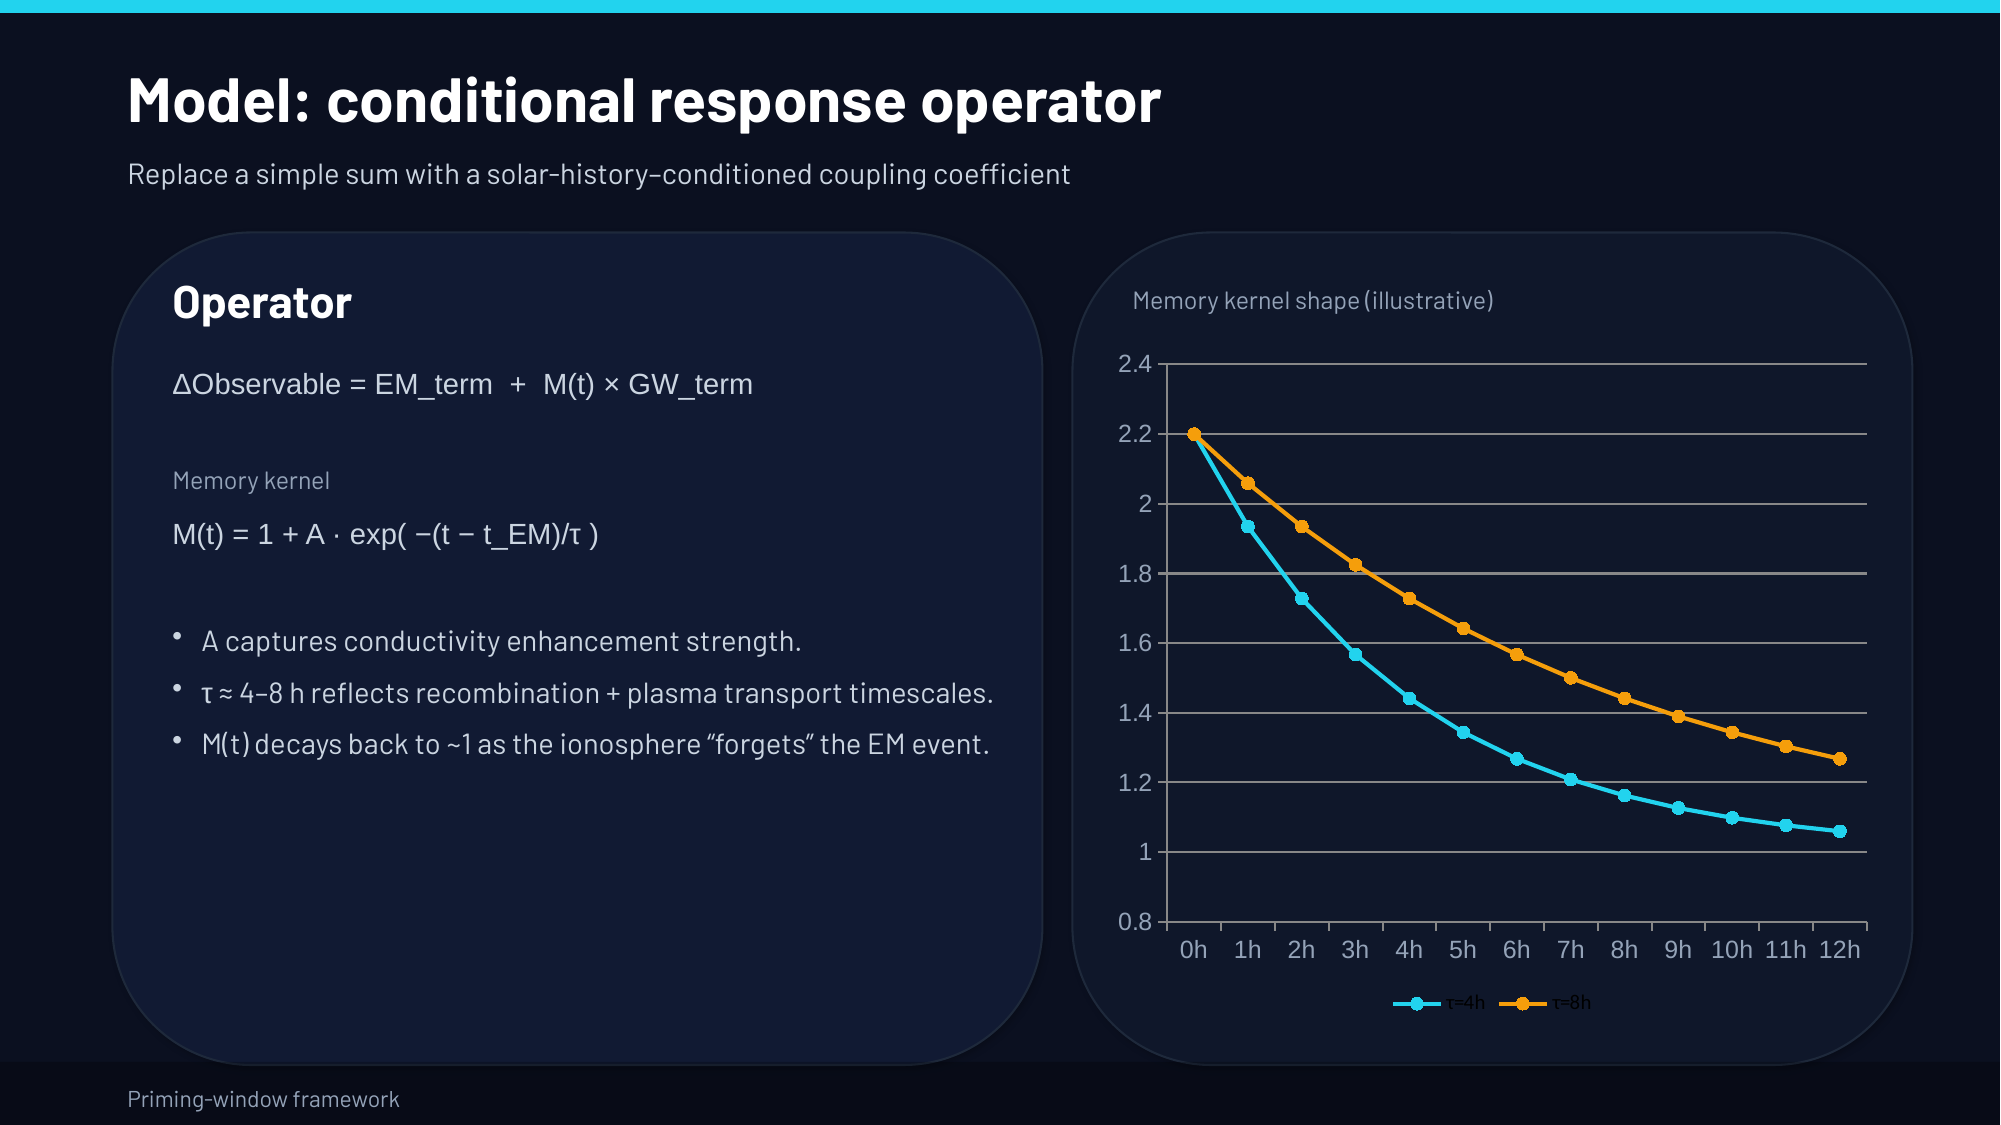

Model: conditional response operator
Replace a simple sum with a solar-history–conditioned coupling coefficient

Operator
Memory kernel shape (illustrative)

### Chart

| Category | τ=4h | τ=8h |
|---|---|---|
| 0h | 2.2 | 2.2 |
| 1h | 1.9345609396856858 | 2.0589962831015143 |
| 2h | 1.72783679165516 | 1.9345609396856858 |
| 3h | 1.5668398632892178 | 1.8247471345491664 |
| 4h | 1.4414553294057308 | 1.72783679165516 |
| 5h | 1.343805756232228 | 1.6423137142227882 |
| 6h | 1.2677561921781157 | 1.5668398632892178 |
| 7h | 1.2085287321405342 | 1.50023442361421 |
| 8h | 1.1624023398839352 | 1.4414553294057308 |
| 9h | 1.1264790694742373 | 1.3895829608300196 |
| 10h | 1.0985019983486786 | 1.343805756232228 |
| 11h | 1.076713433448049 | 1.3034075149656958 |
| 12h | 1.0597444820414368 | 1.2677561921781157 |
ΔObservable = EM_term  +  M(t) × GW_term
Memory kernel
M(t) = 1 + A · exp( −(t − t_EM)/τ )
A captures conductivity enhancement strength.
τ ≈ 4–8 h reflects recombination + plasma transport timescales.
M(t) decays back to ~1 as the ionosphere “forgets” the EM event.

Priming-window framework